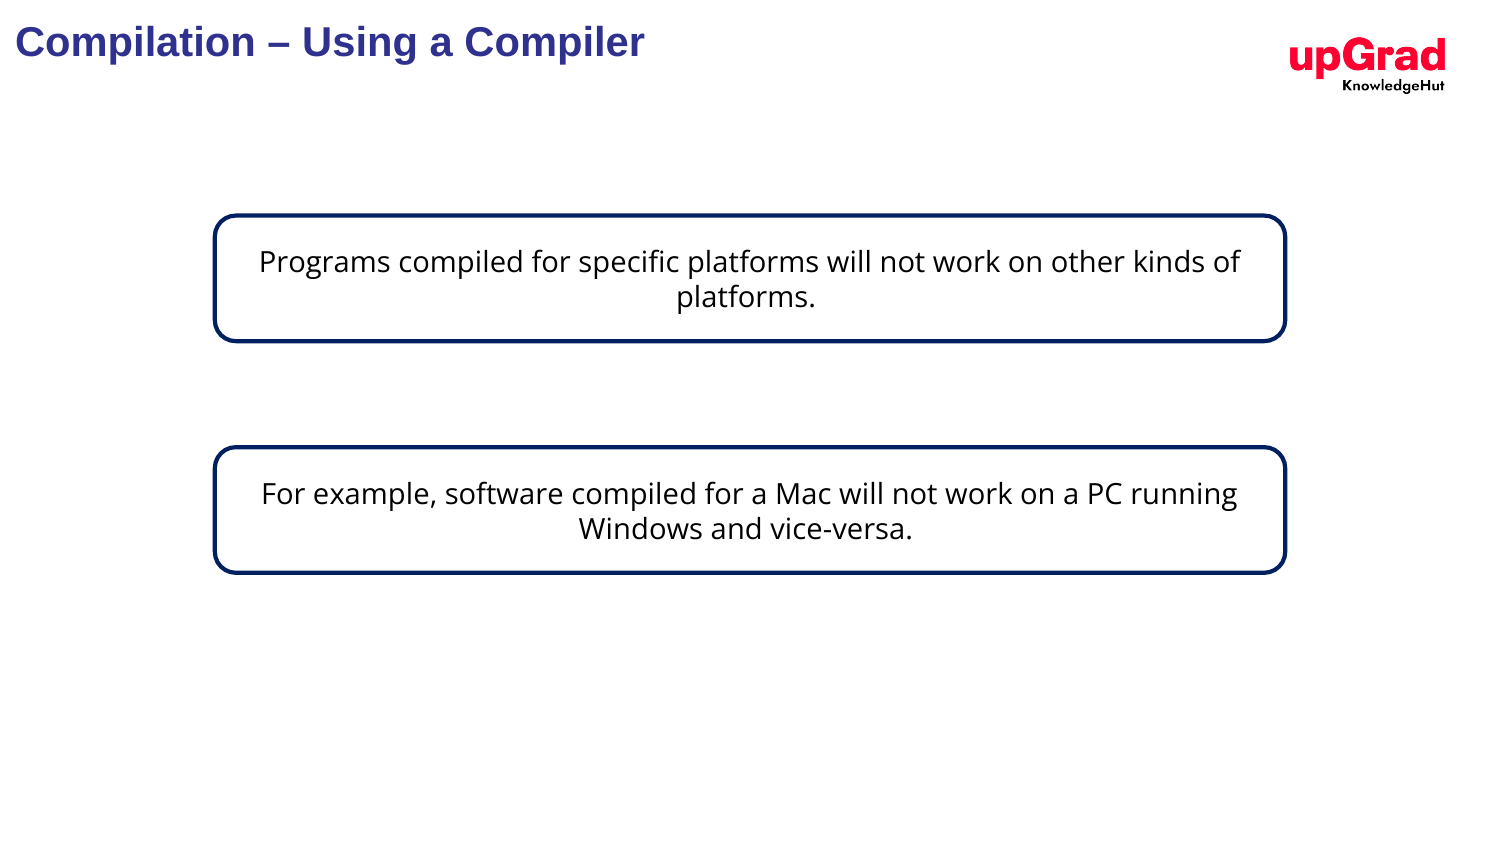

# Compilation – Using a Compiler
Programs compiled for specific platforms will not work on other kinds of platforms.
For example, software compiled for a Mac will not work on a PC running Windows and vice-versa.